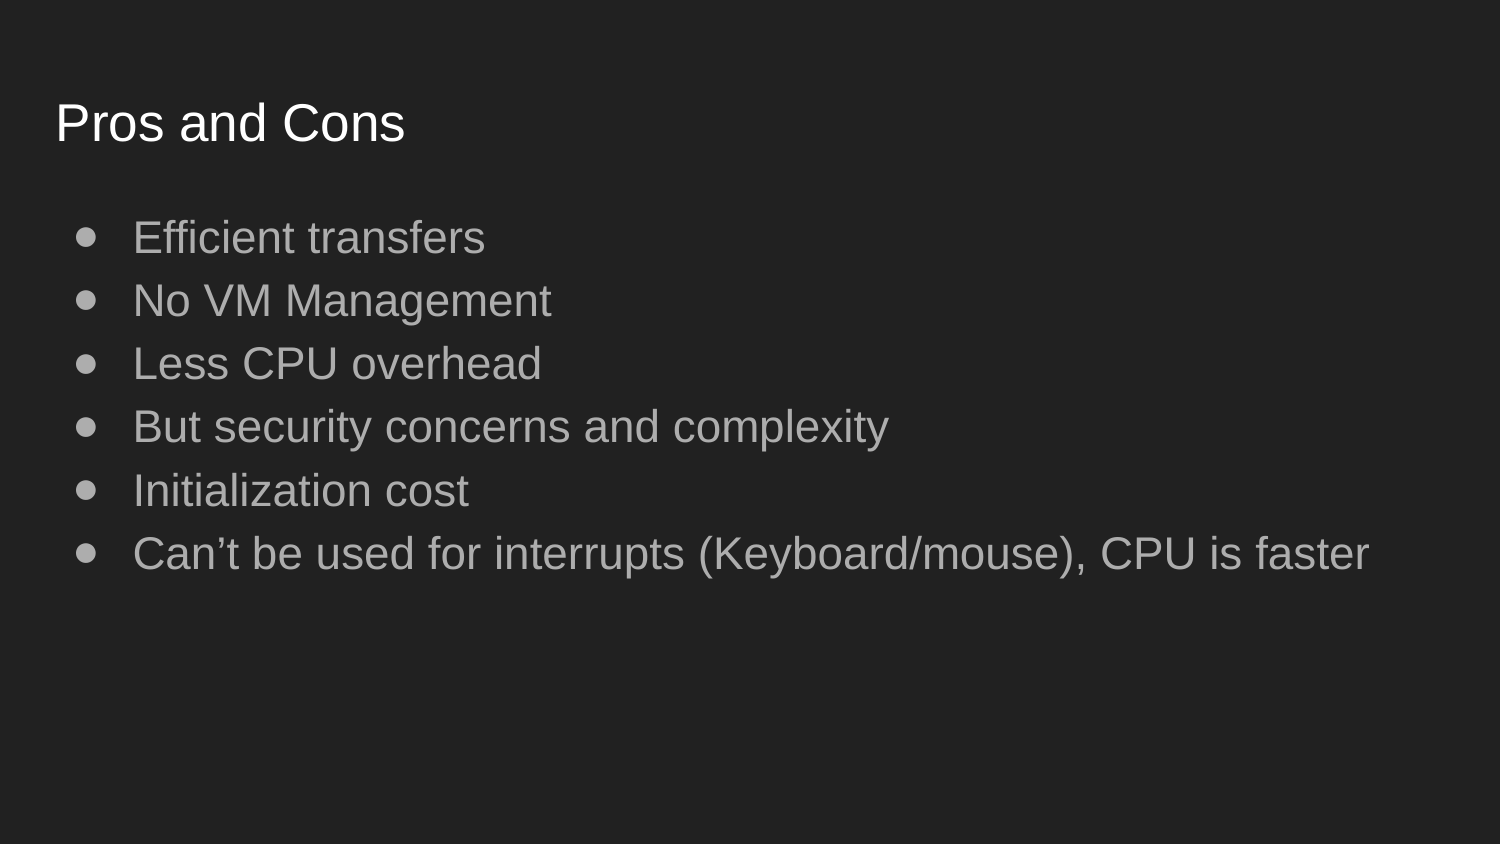

# Pros and Cons
Efficient transfers
No VM Management
Less CPU overhead
But security concerns and complexity
Initialization cost
Can’t be used for interrupts (Keyboard/mouse), CPU is faster